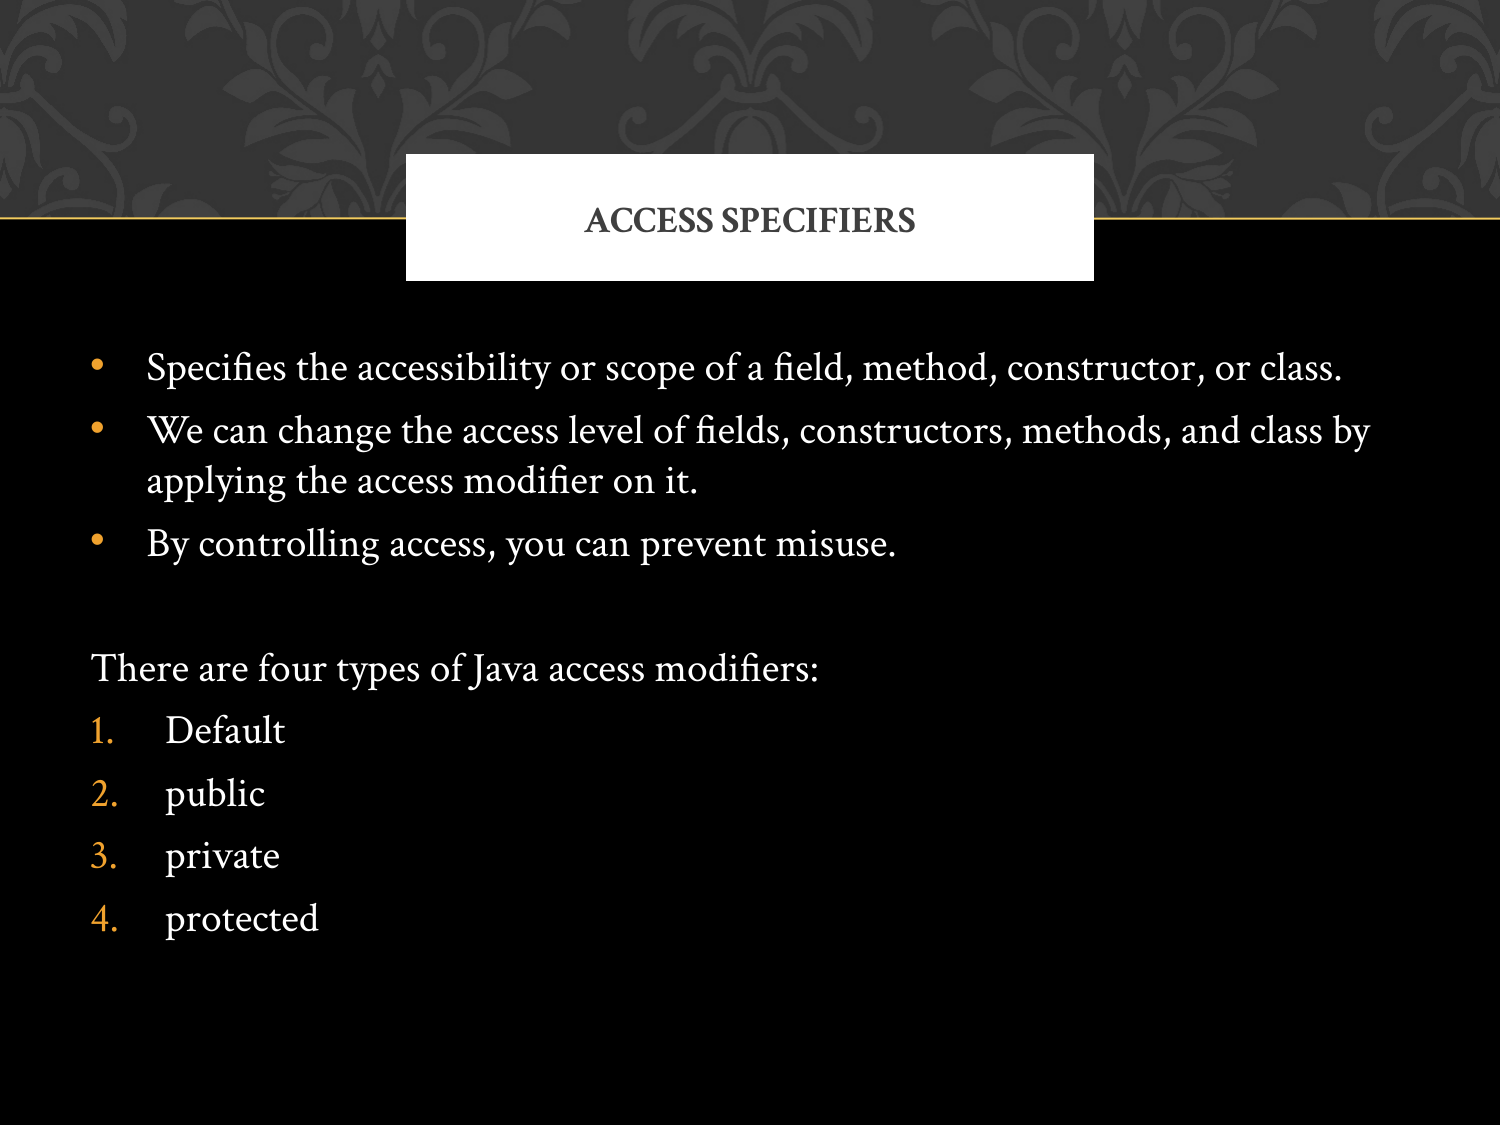

# ACCESS SPECIFIERS
Specifies the accessibility or scope of a field, method, constructor, or class.
We can change the access level of fields, constructors, methods, and class by applying the access modifier on it.
By controlling access, you can prevent misuse.

There are four types of Java access modifiers:
Default
public
private
protected